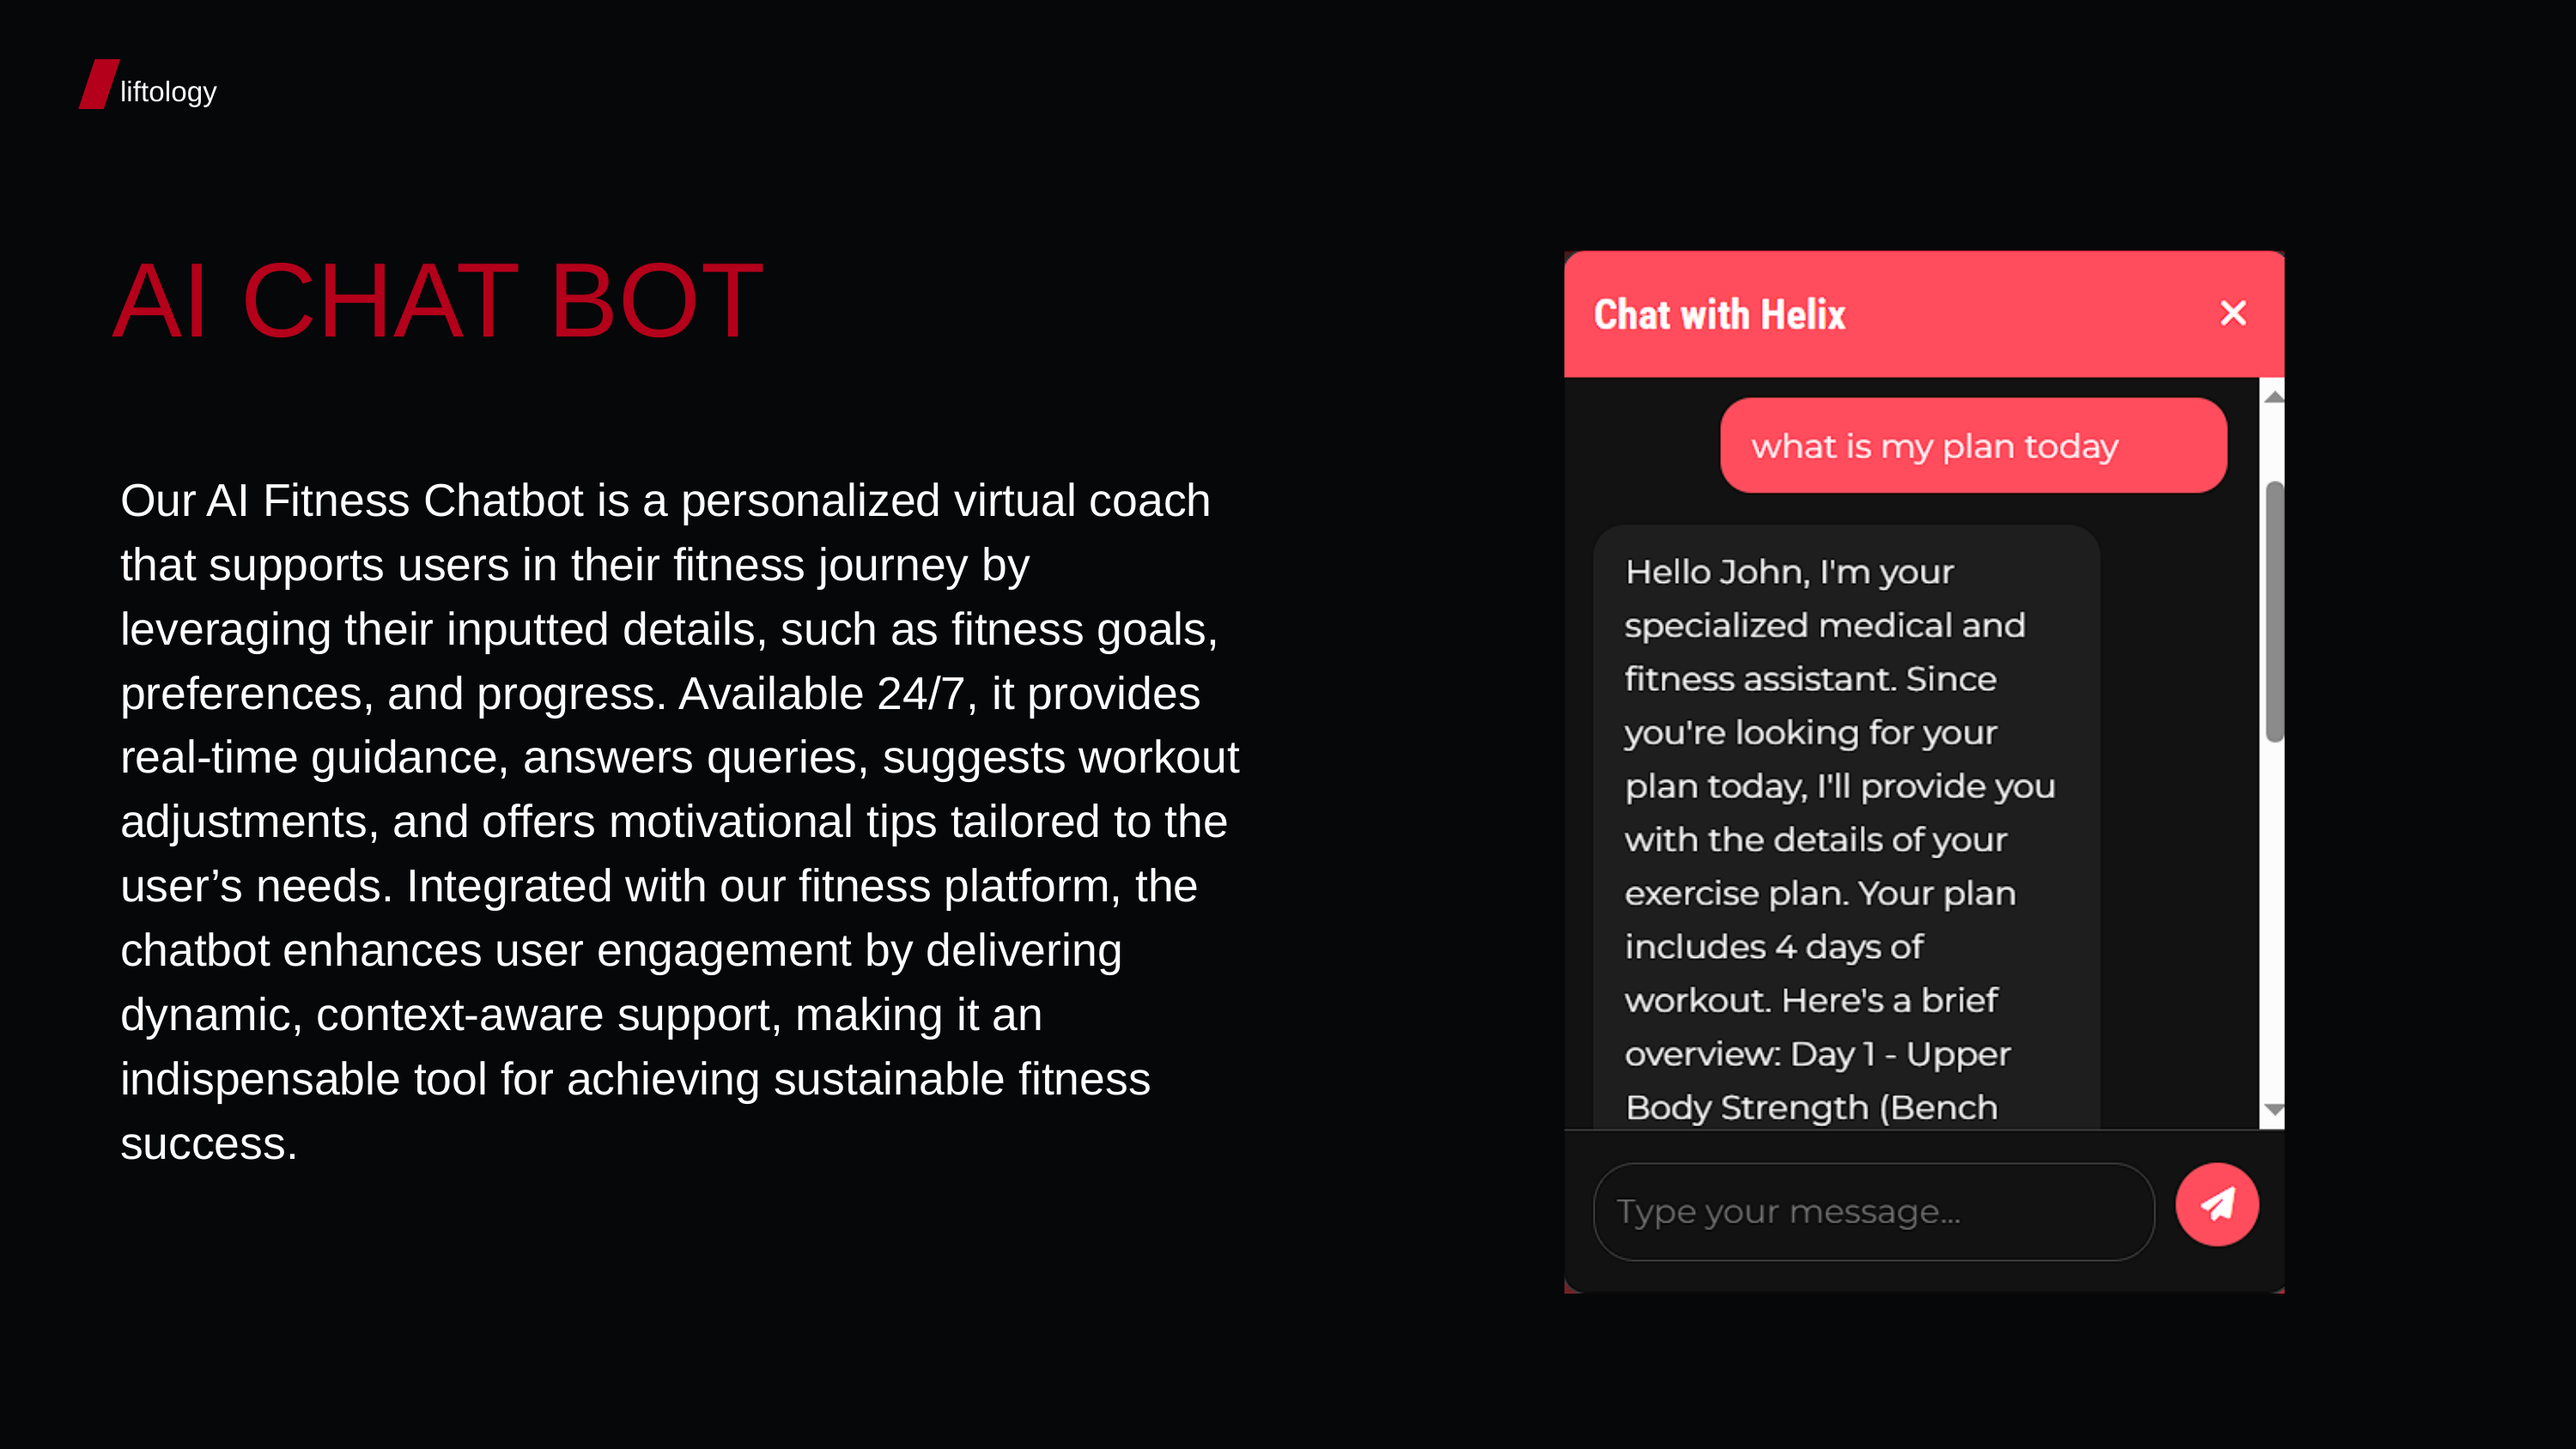

liftology
AI CHAT BOT

Our AI Fitness Chatbot is a personalized virtual coach that supports users in their fitness journey by leveraging their inputted details, such as fitness goals, preferences, and progress. Available 24/7, it provides real-time guidance, answers queries, suggests workout adjustments, and offers motivational tips tailored to the user’s needs. Integrated with our fitness platform, the chatbot enhances user engagement by delivering dynamic, context-aware support, making it an indispensable tool for achieving sustainable fitness success.